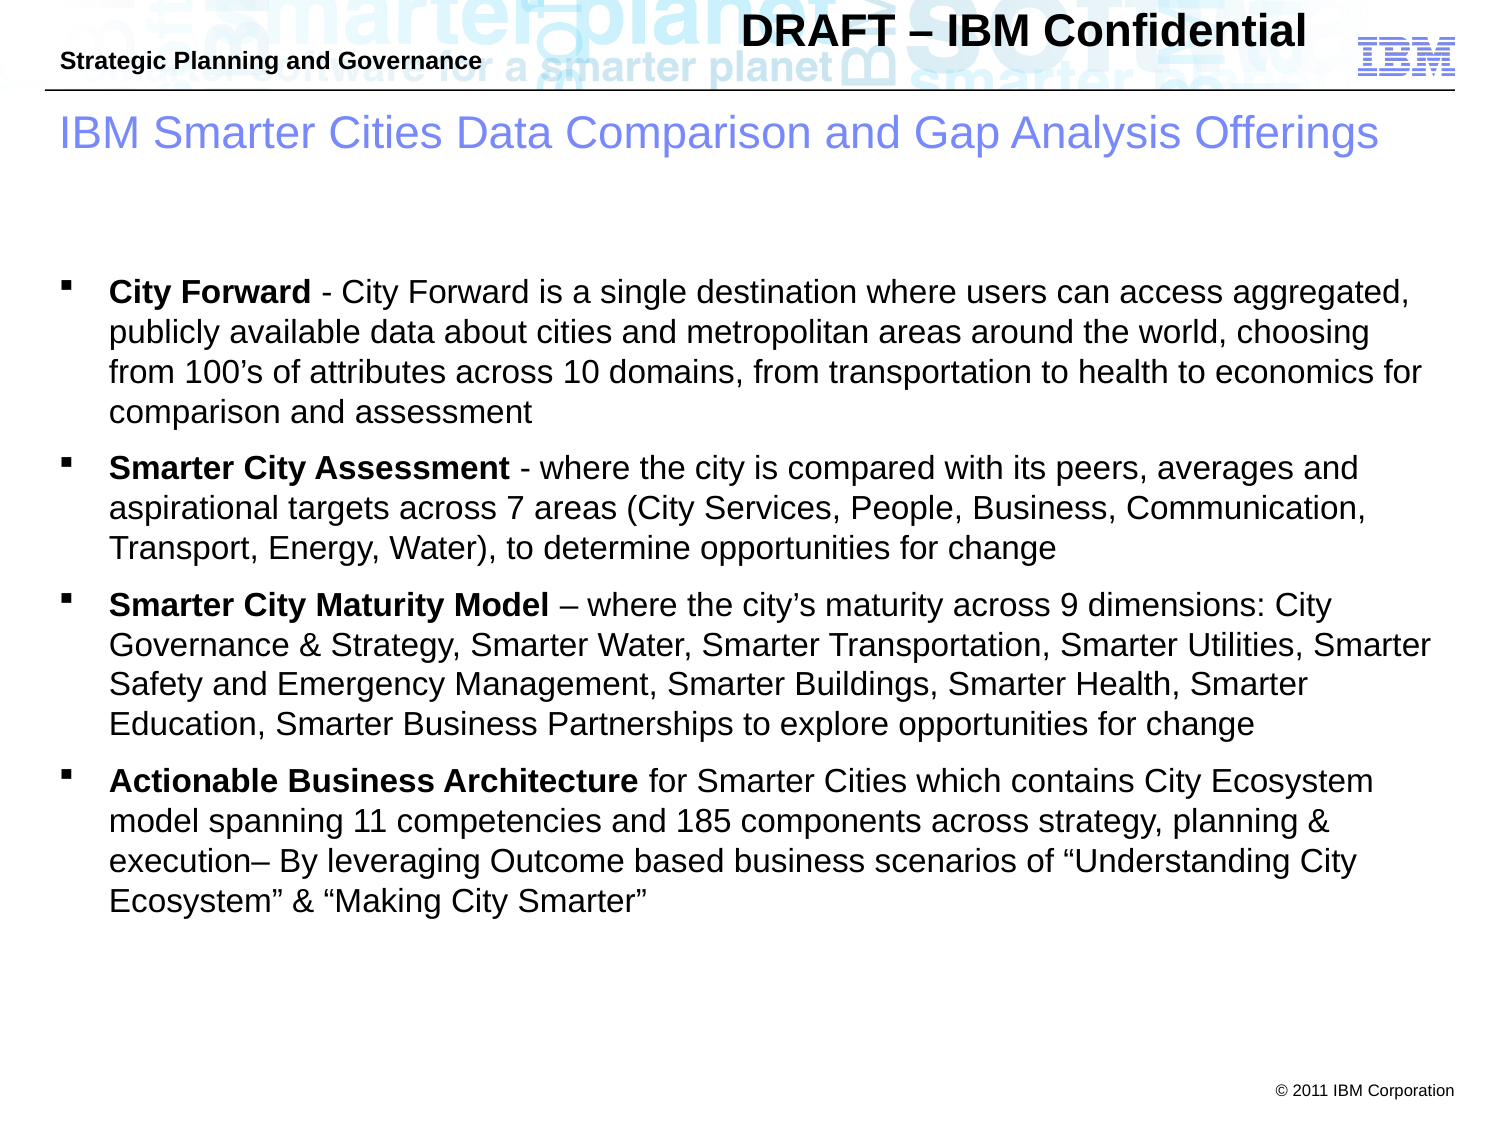

# IBM Smarter Cities Data Comparison and Gap Analysis Offerings
City Forward - City Forward is a single destination where users can access aggregated, publicly available data about cities and metropolitan areas around the world, choosing from 100’s of attributes across 10 domains, from transportation to health to economics for comparison and assessment
Smarter City Assessment - where the city is compared with its peers, averages and aspirational targets across 7 areas (City Services, People, Business, Communication, Transport, Energy, Water), to determine opportunities for change
Smarter City Maturity Model – where the city’s maturity across 9 dimensions: City Governance & Strategy, Smarter Water, Smarter Transportation, Smarter Utilities, Smarter Safety and Emergency Management, Smarter Buildings, Smarter Health, Smarter Education, Smarter Business Partnerships to explore opportunities for change
Actionable Business Architecture for Smarter Cities which contains City Ecosystem model spanning 11 competencies and 185 components across strategy, planning & execution– By leveraging Outcome based business scenarios of “Understanding City Ecosystem” & “Making City Smarter”